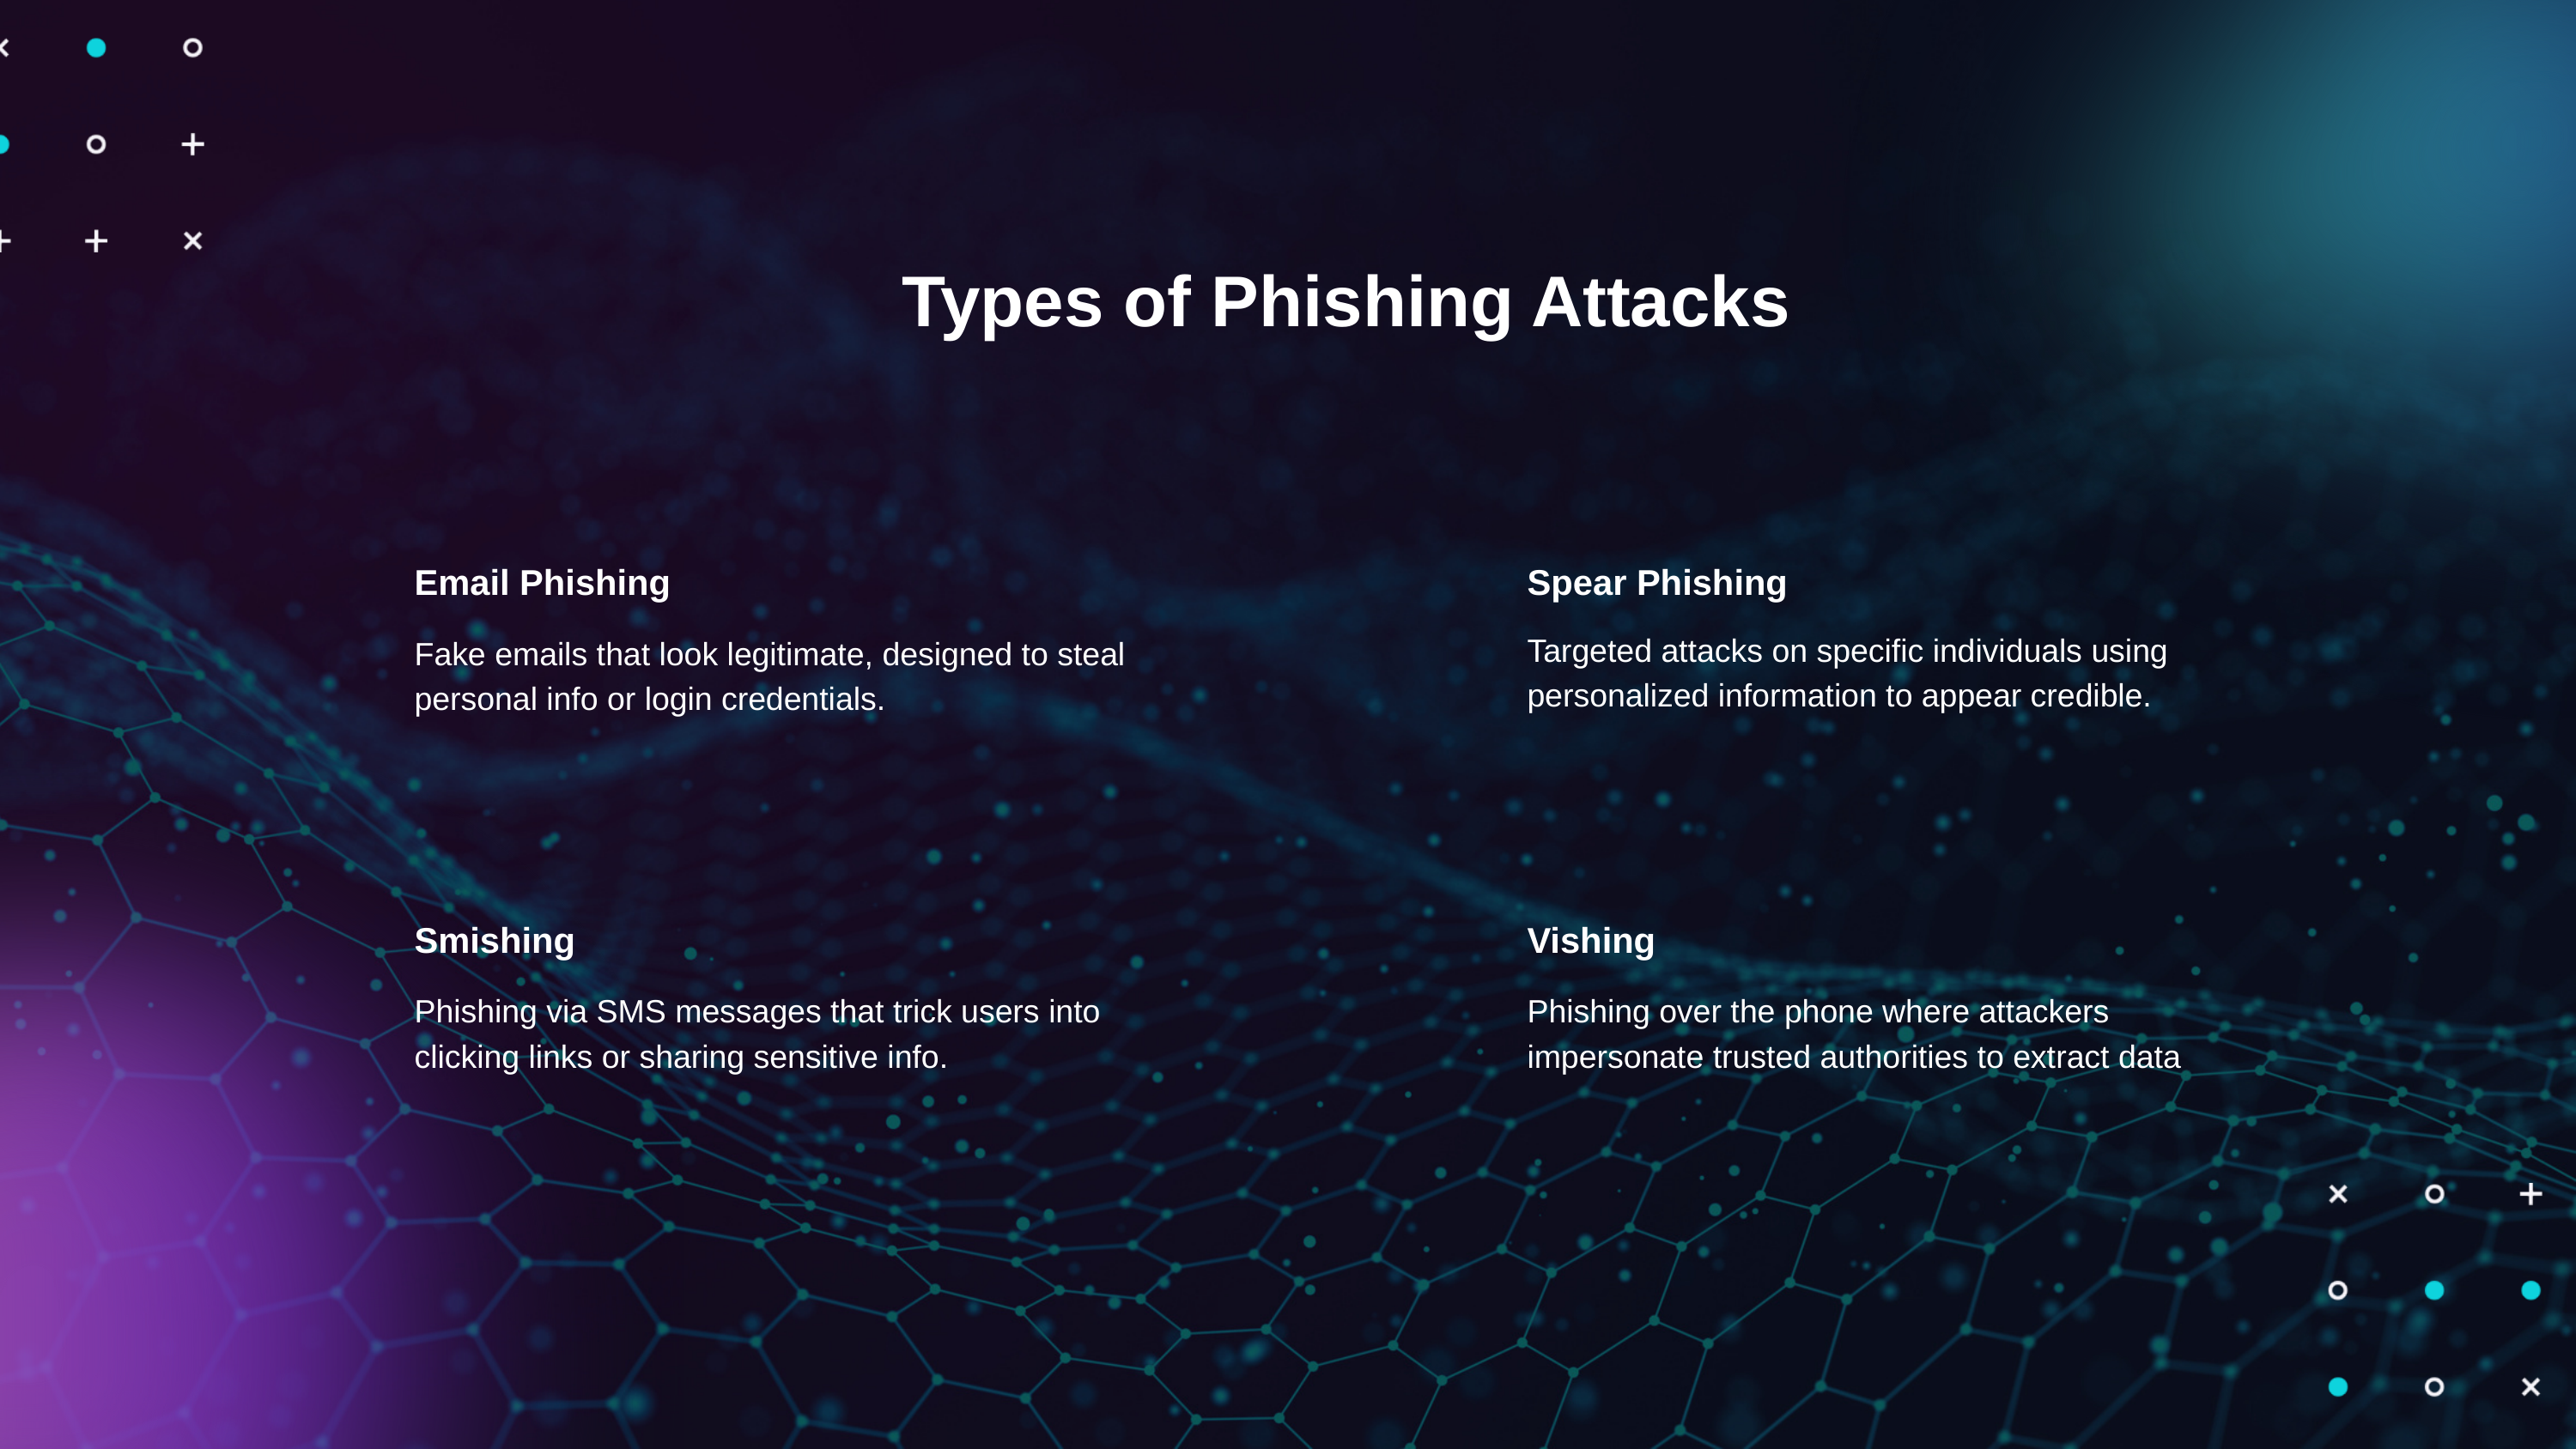

Types of Phishing Attacks
Spear Phishing
Email Phishing
Targeted attacks on specific individuals using personalized information to appear credible.
Fake emails that look legitimate, designed to steal personal info or login credentials.

Smishing
Vishing
Phishing via SMS messages that trick users into clicking links or sharing sensitive info.
Phishing over the phone where attackers impersonate trusted authorities to extract data